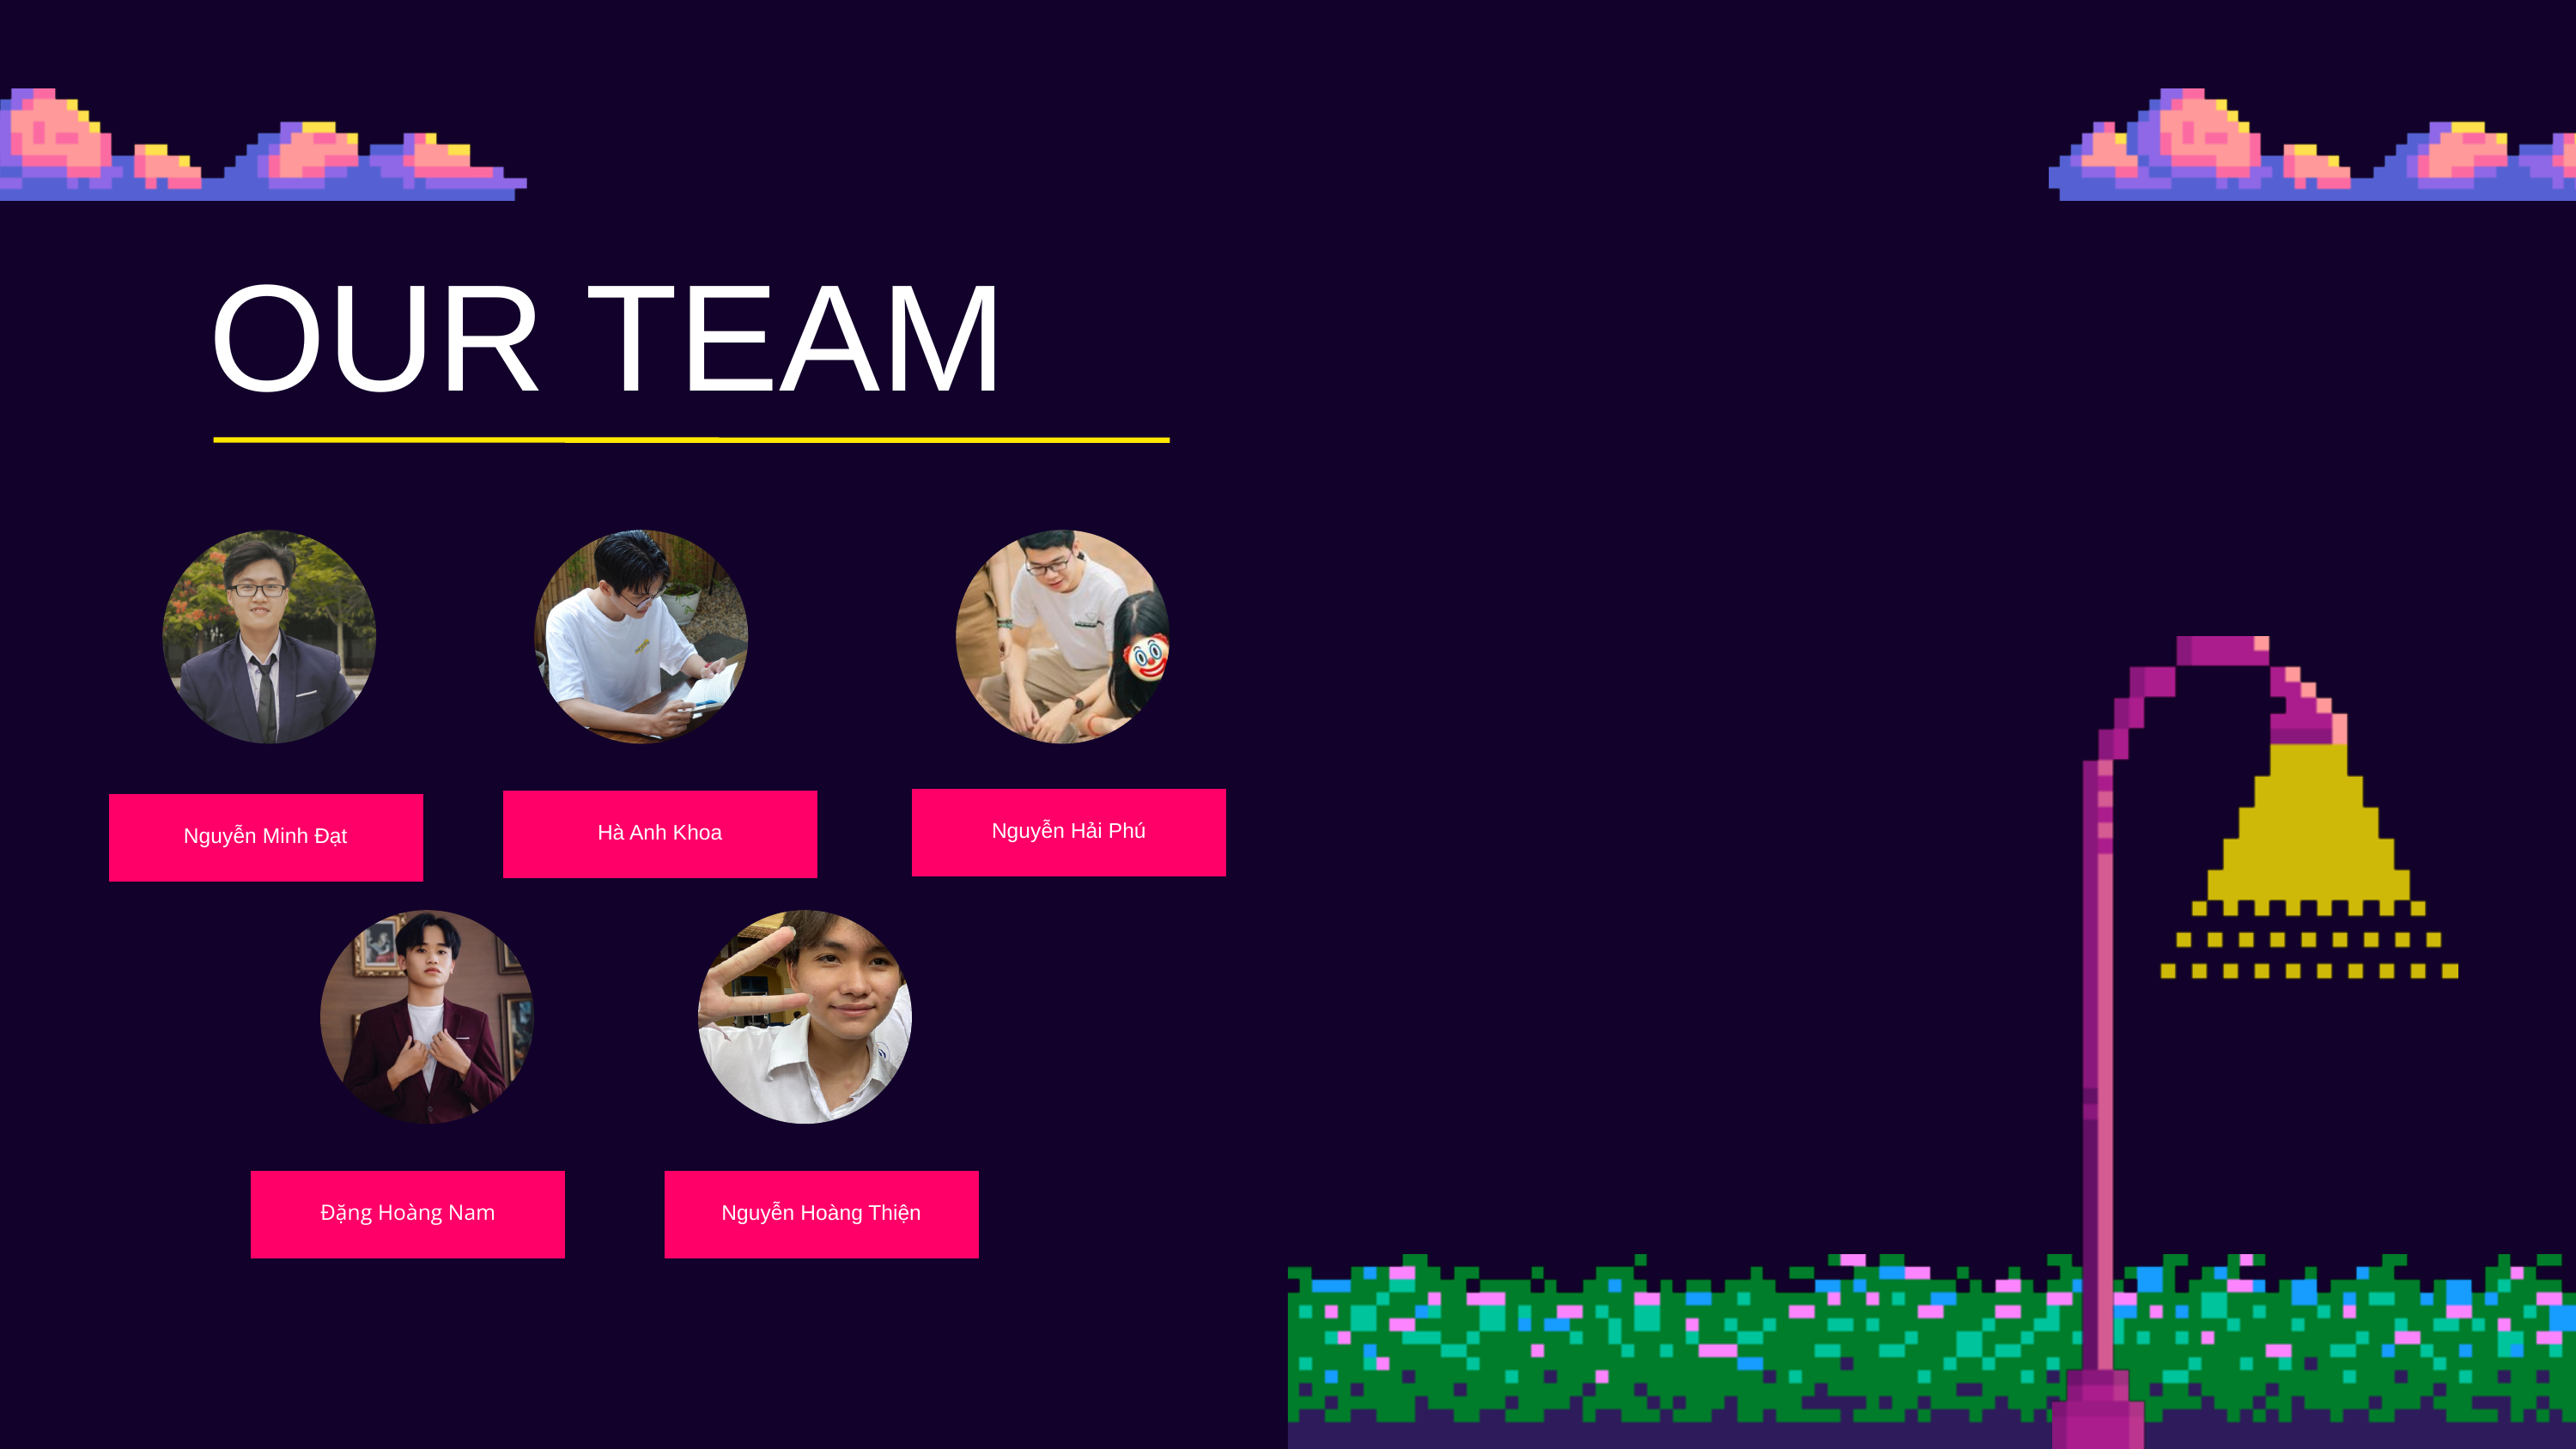

OUR TEAM

Nguyễn Hải Phú
Hà Anh Khoa
Nguyễn Minh Đạt
More Information
More Information
More Information

Đặng Hoàng Nam
Nguyễn Hoàng Thiện
More Information
More Information